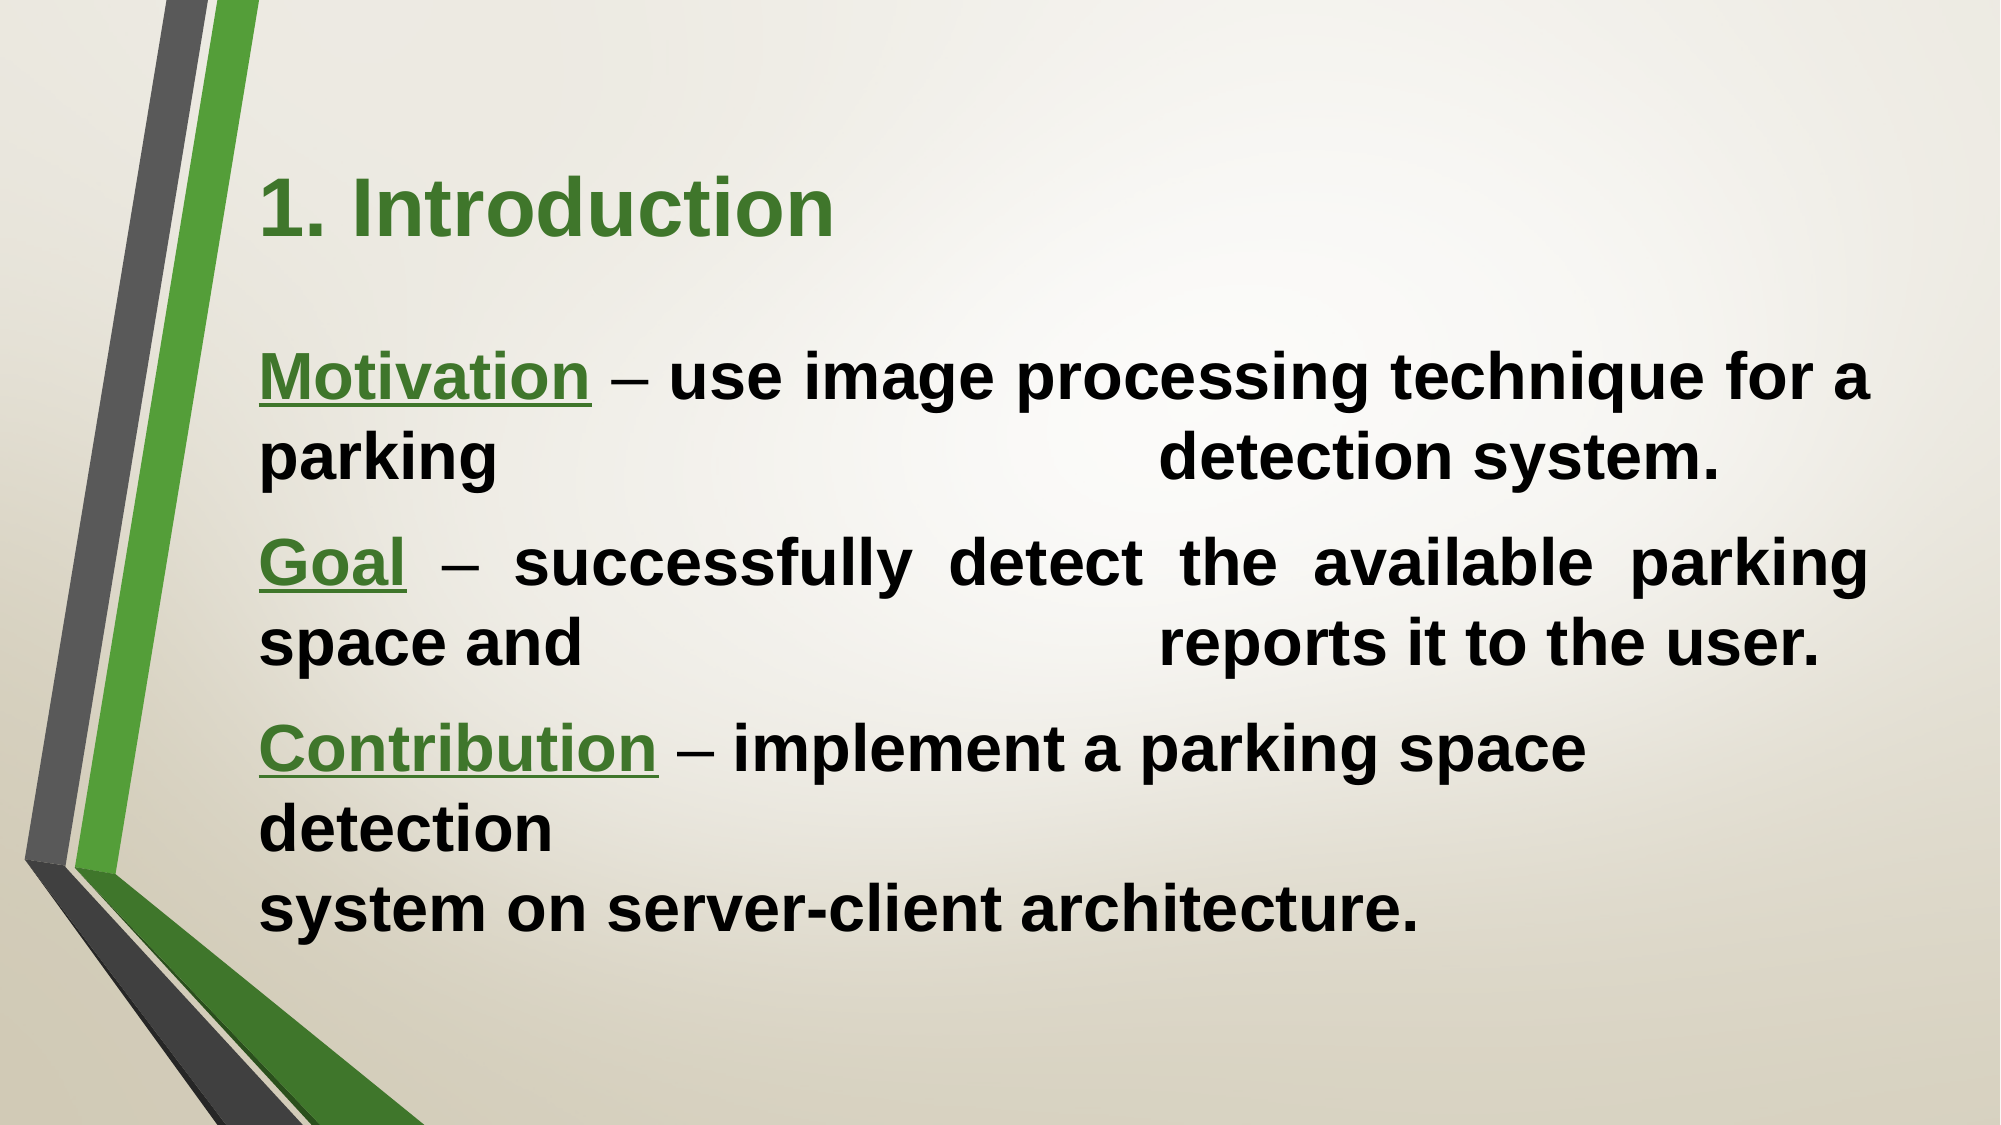

# 1. Introduction
Motivation – use image processing technique for a parking 					detection system.
Goal – successfully detect the available parking space and 				reports it to the user.
Contribution – implement a parking space detection 								system on server-client architecture.